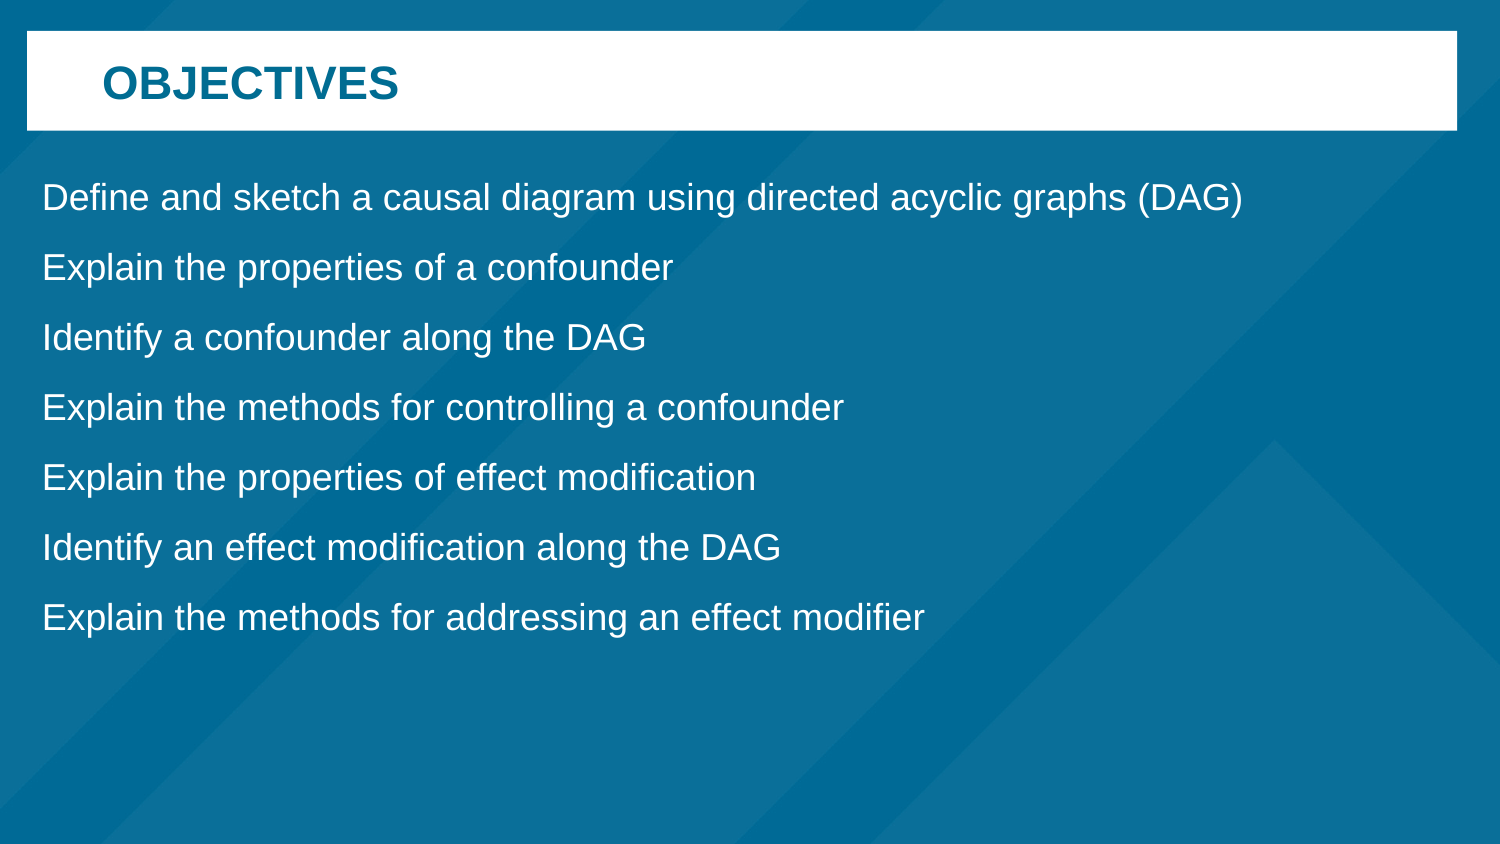

# objectives
Define and sketch a causal diagram using directed acyclic graphs (DAG)
Explain the properties of a confounder
Identify a confounder along the DAG
Explain the methods for controlling a confounder
Explain the properties of effect modification
Identify an effect modification along the DAG
Explain the methods for addressing an effect modifier